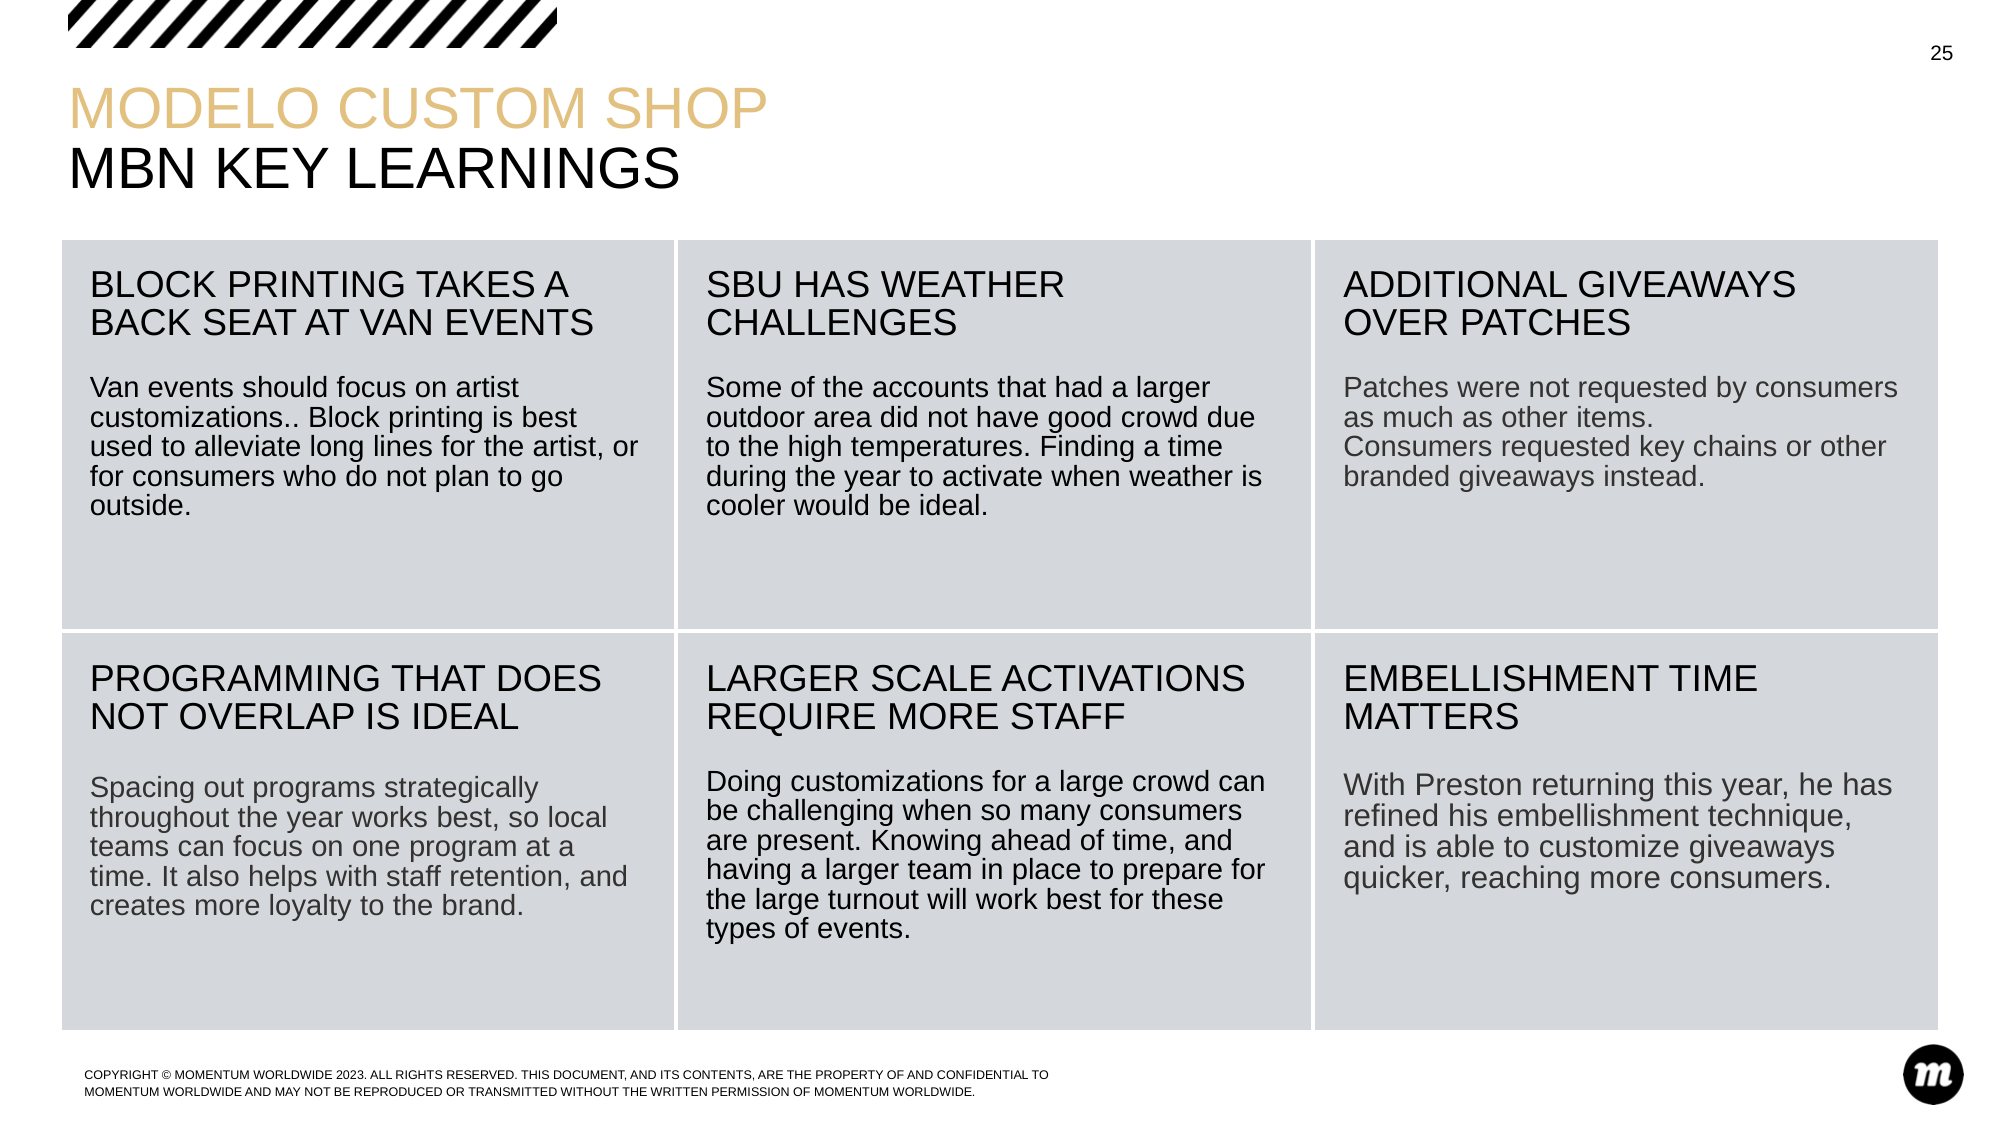

25
# MODELO CUSTOM SHOP
MBN KEY LEARNINGS
| BLOCK PRINTING TAKES A BACK SEAT AT VAN EVENTS Van events should focus on artist customizations.. Block printing is best used to alleviate long lines for the artist, or for consumers who do not plan to go outside. | SBU HAS WEATHER CHALLENGES Some of the accounts that had a larger outdoor area did not have good crowd due to the high temperatures. Finding a time during the year to activate when weather is cooler would be ideal. | ADDITIONAL GIVEAWAYS OVER PATCHES Patches were not requested by consumers as much as other items. Consumers requested key chains or other branded giveaways instead. |
| --- | --- | --- |
| PROGRAMMING THAT DOES NOT OVERLAP IS IDEAL Spacing out programs strategically throughout the year works best, so local teams can focus on one program at a time. It also helps with staff retention, and creates more loyalty to the brand. | LARGER SCALE ACTIVATIONS REQUIRE MORE STAFF Doing customizations for a large crowd can be challenging when so many consumers are present. Knowing ahead of time, and having a larger team in place to prepare for the large turnout will work best for these types of events. | EMBELLISHMENT TIME MATTERS With Preston returning this year, he has refined his embellishment technique, and is able to customize giveaways quicker, reaching more consumers. |
| --- | --- | --- |